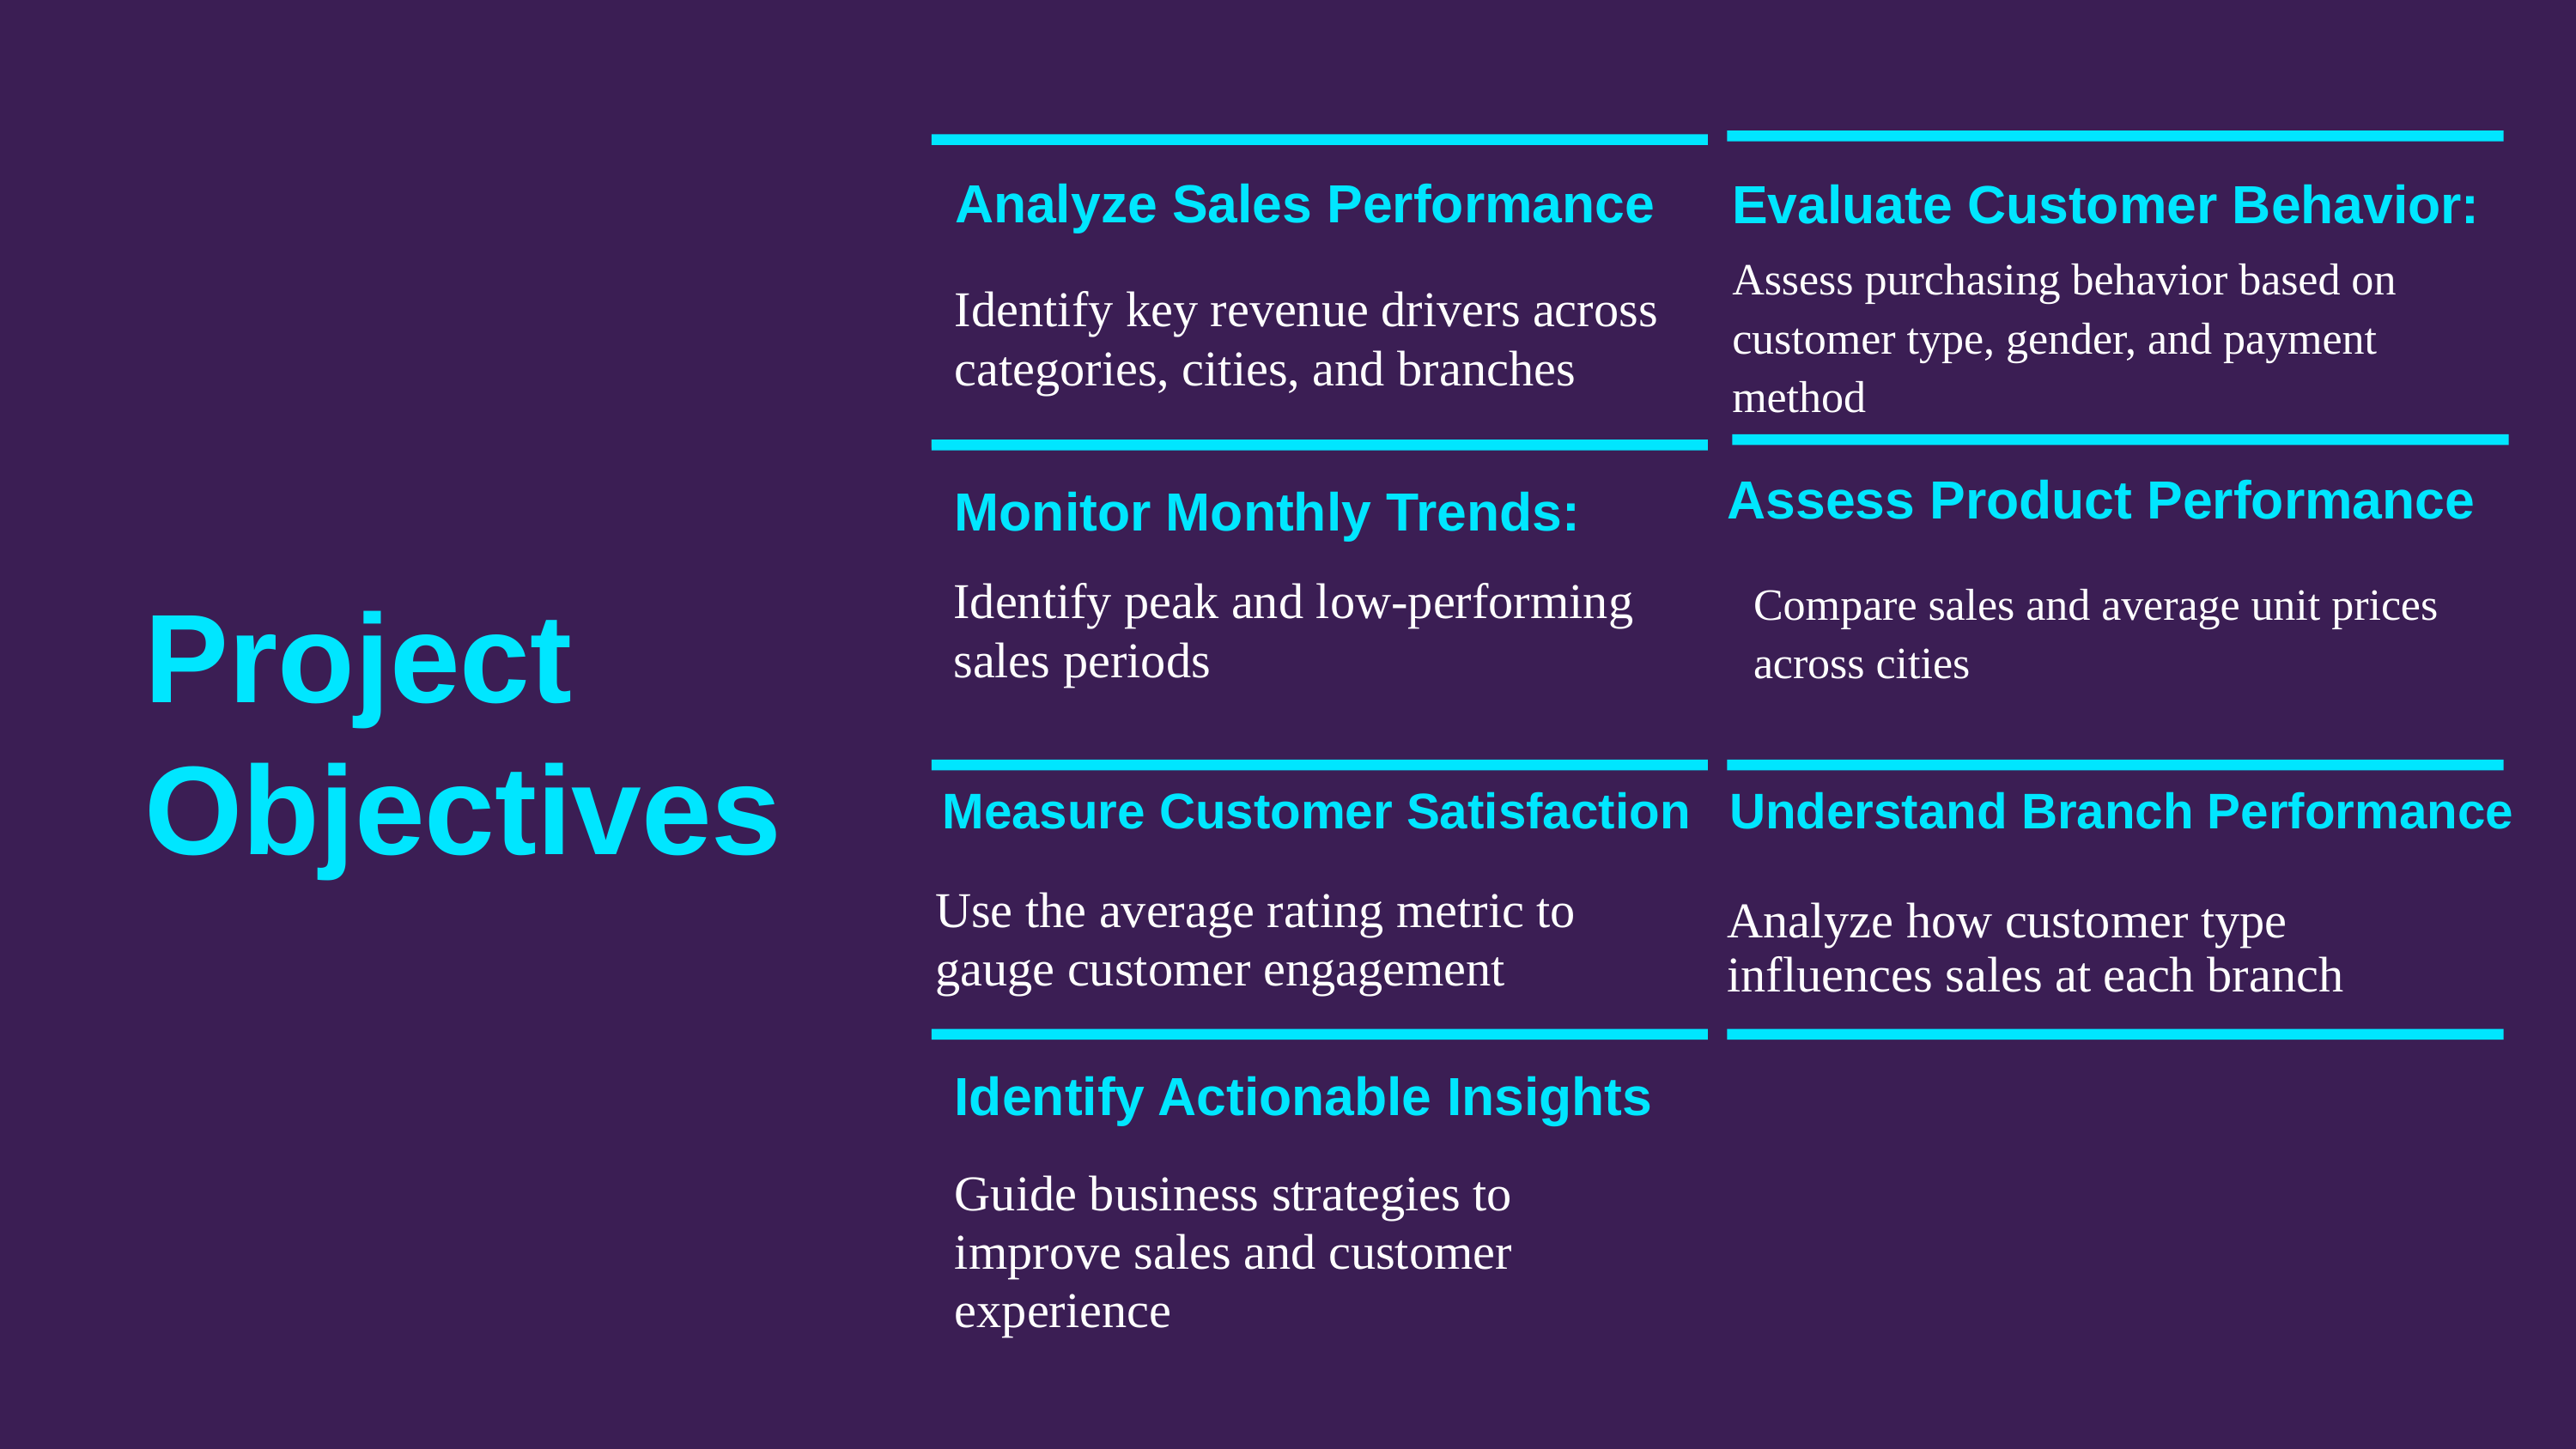

Evaluate Customer Behavior:
Analyze Sales Performance
Assess purchasing behavior based on customer type, gender, and payment method
Identify key revenue drivers across categories, cities, and branches

Assess Product Performance
Monitor Monthly Trends:
Identify peak and low-performing sales periods
Compare sales and average unit prices across cities
Project Objectives

Measure Customer Satisfaction
Understand Branch Performance
Use the average rating metric to gauge customer engagement
Analyze how customer type influences sales at each branch

Identify Actionable Insights
Guide business strategies to improve sales and customer experience